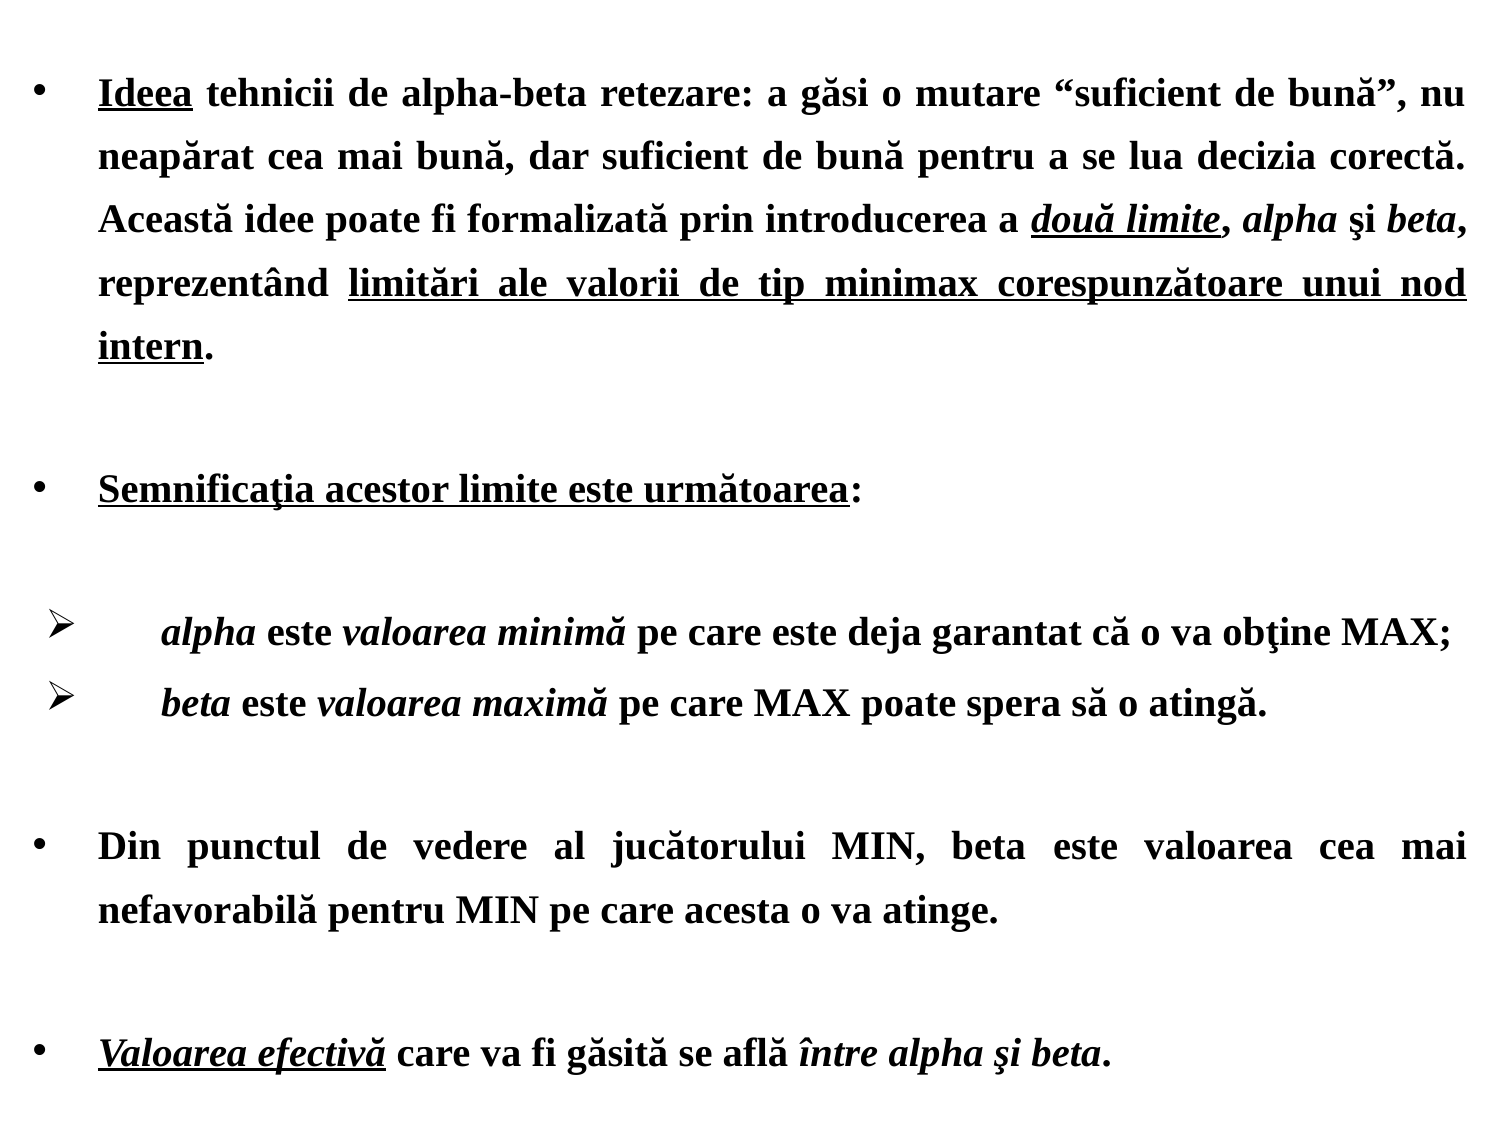

Ideea tehnicii de alpha-beta retezare: a găsi o mutare “suficient de bună”, nu neapărat cea mai bună, dar suficient de bună pentru a se lua decizia corectă. Această idee poate fi formalizată prin introducerea a două limite, alpha şi beta, reprezentând limitări ale valorii de tip minimax corespunzătoare unui nod intern.

Semnificaţia acestor limite este următoarea:

alpha este valoarea minimă pe care este deja garantat că o va obţine MAX;
beta este valoarea maximă pe care MAX poate spera să o atingă.

Din punctul de vedere al jucătorului MIN, beta este valoarea cea mai nefavorabilă pentru MIN pe care acesta o va atinge.

Valoarea efectivă care va fi găsită se află între alpha şi beta.